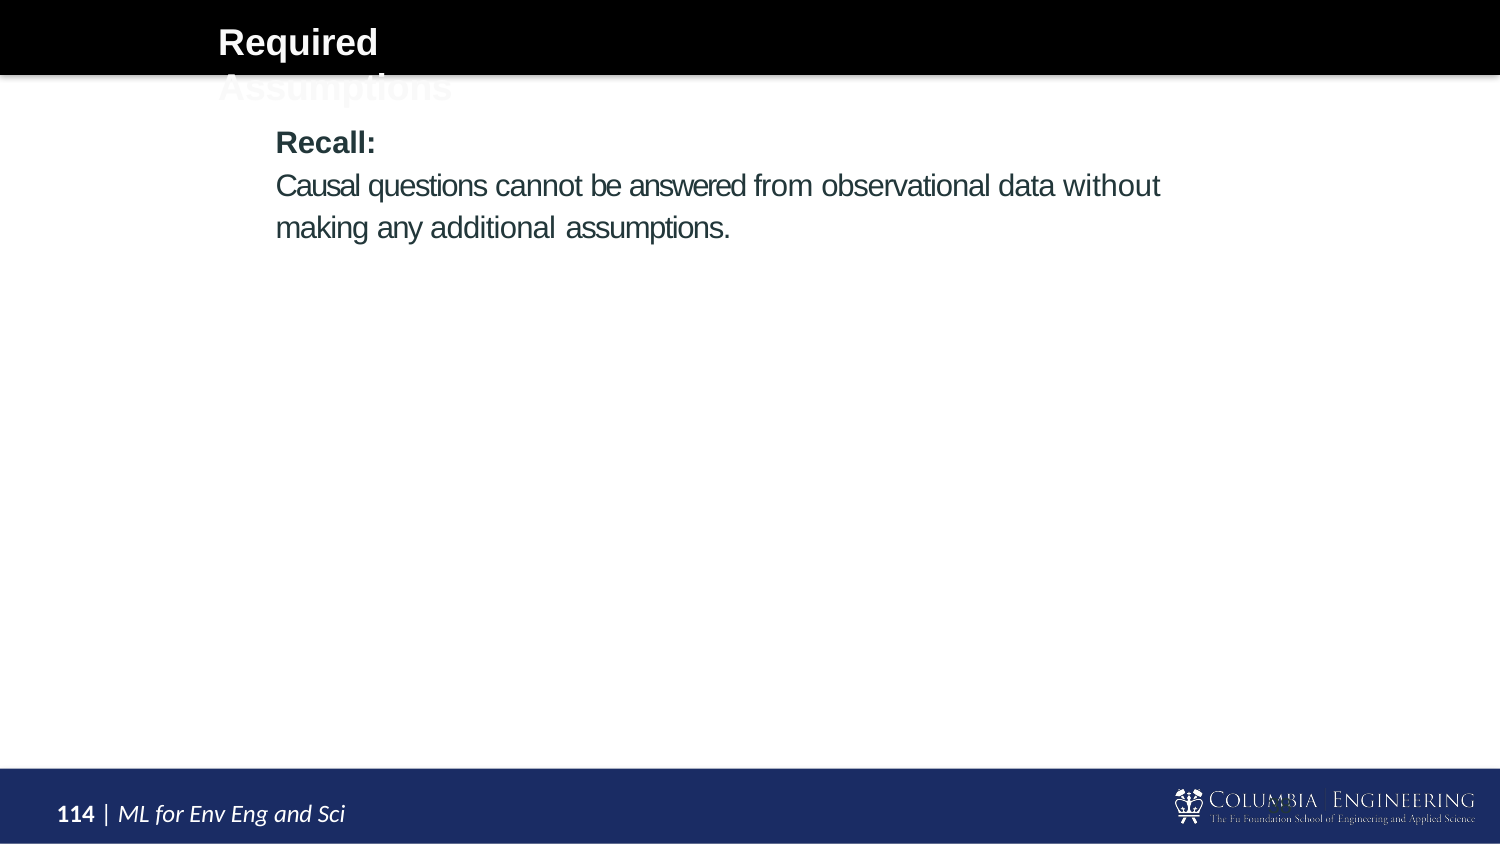

#
Required Assumptions
Recall:
Causal questions cannot be answered from observational data without  making any additional assumptions.

38